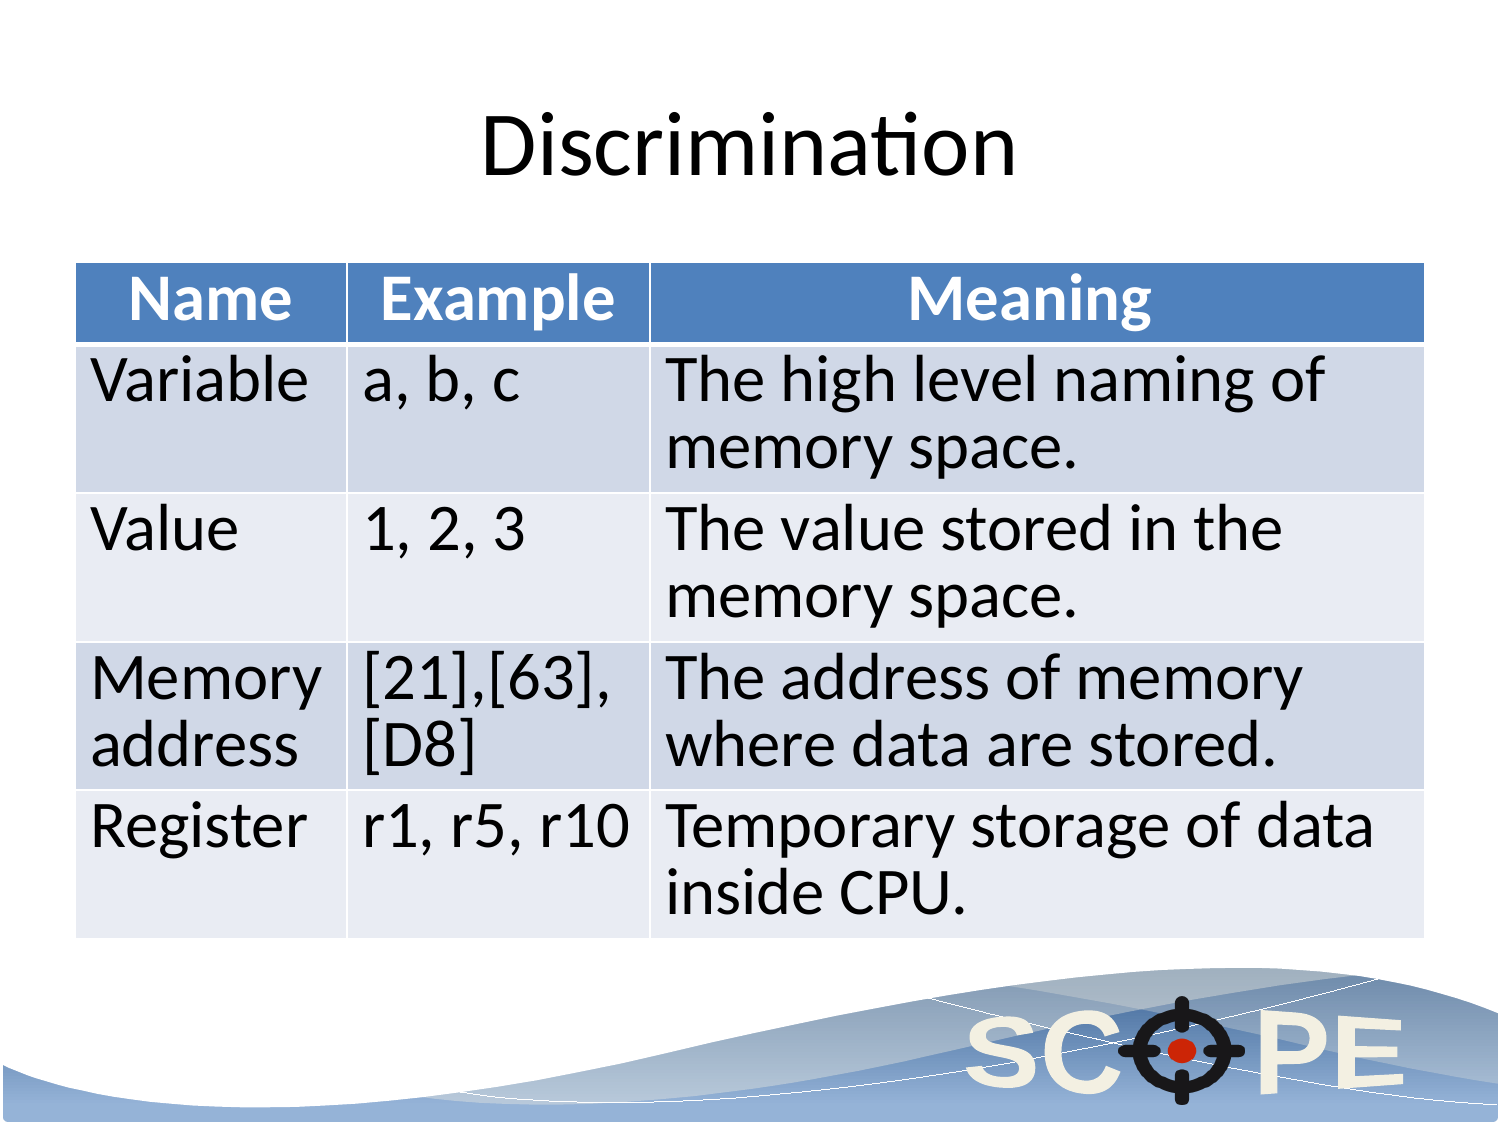

# Discrimination
| Name | Example | Meaning |
| --- | --- | --- |
| Variable | a, b, c | The high level naming of memory space. |
| Value | 1, 2, 3 | The value stored in the memory space. |
| Memory address | [21],[63], [D8] | The address of memory where data are stored. |
| Register | r1, r5, r10 | Temporary storage of data inside CPU. |